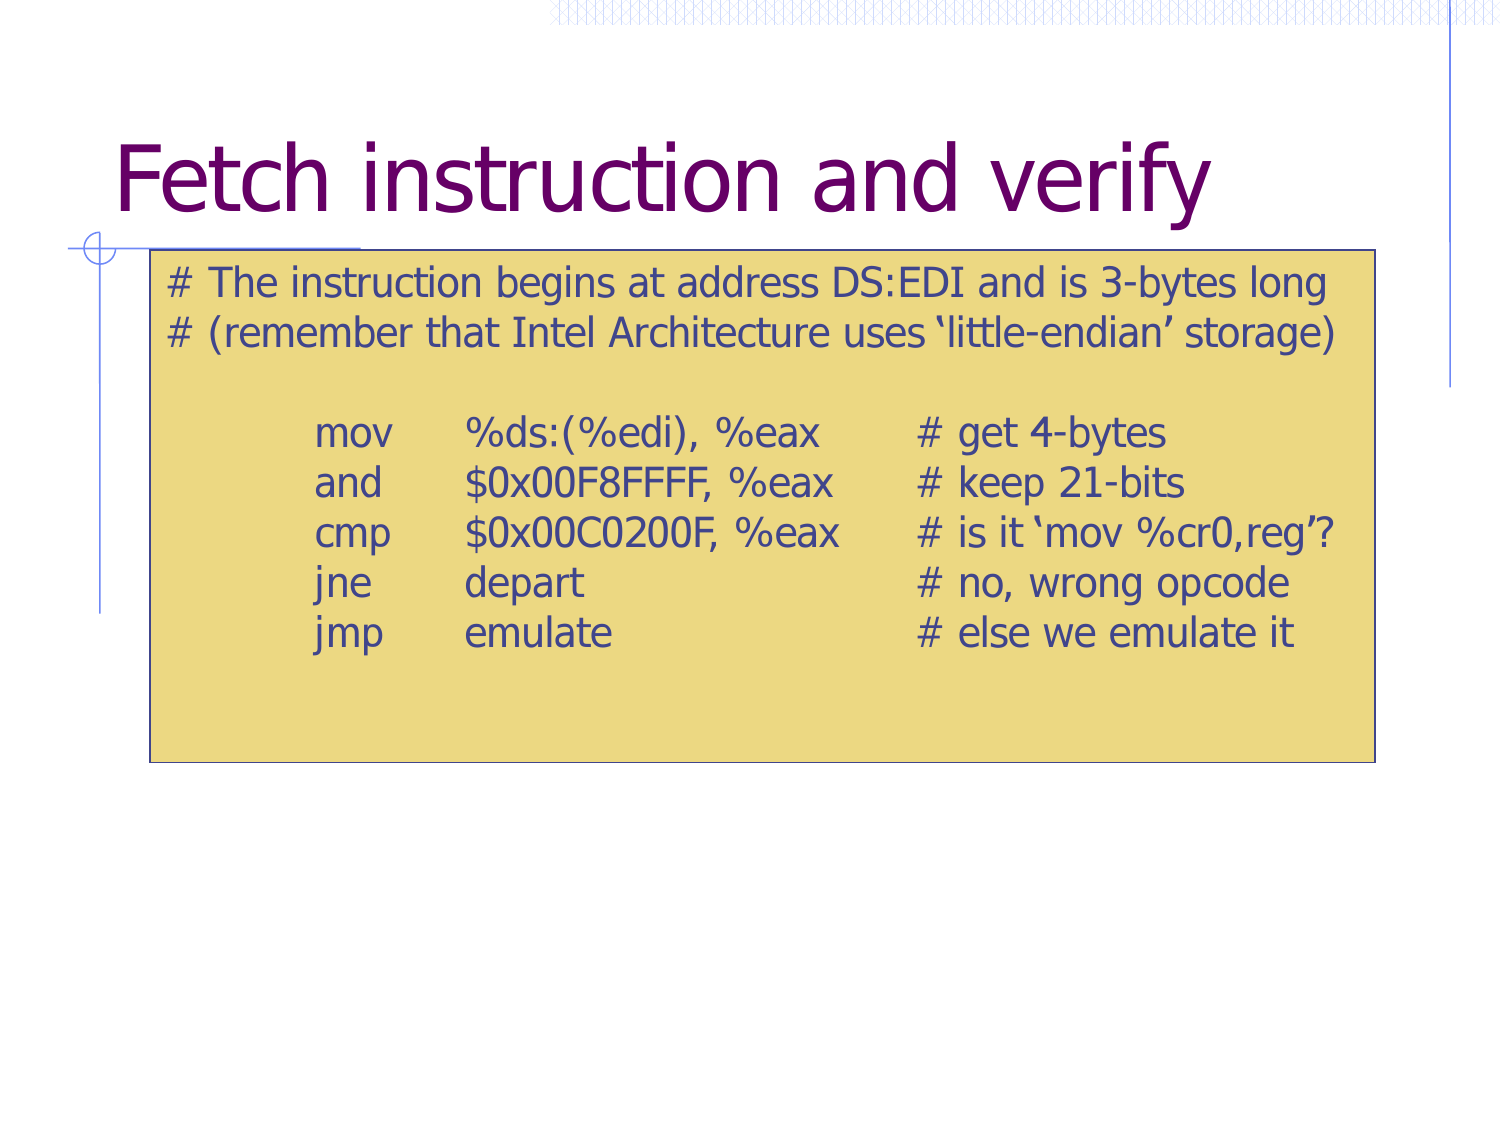

# Fetch instruction and verify
# The instruction begins at address DS:EDI and is 3-bytes long
# (remember that Intel Architecture uses ‘little-endian’ storage)

	mov	%ds:(%edi), %eax	# get 4-bytes
	and	$0x00F8FFFF, %eax	# keep 21-bits
	cmp	$0x00C0200F, %eax	# is it ‘mov %cr0,reg’?
	jne	depart			# no, wrong opcode
	jmp	emulate			# else we emulate it